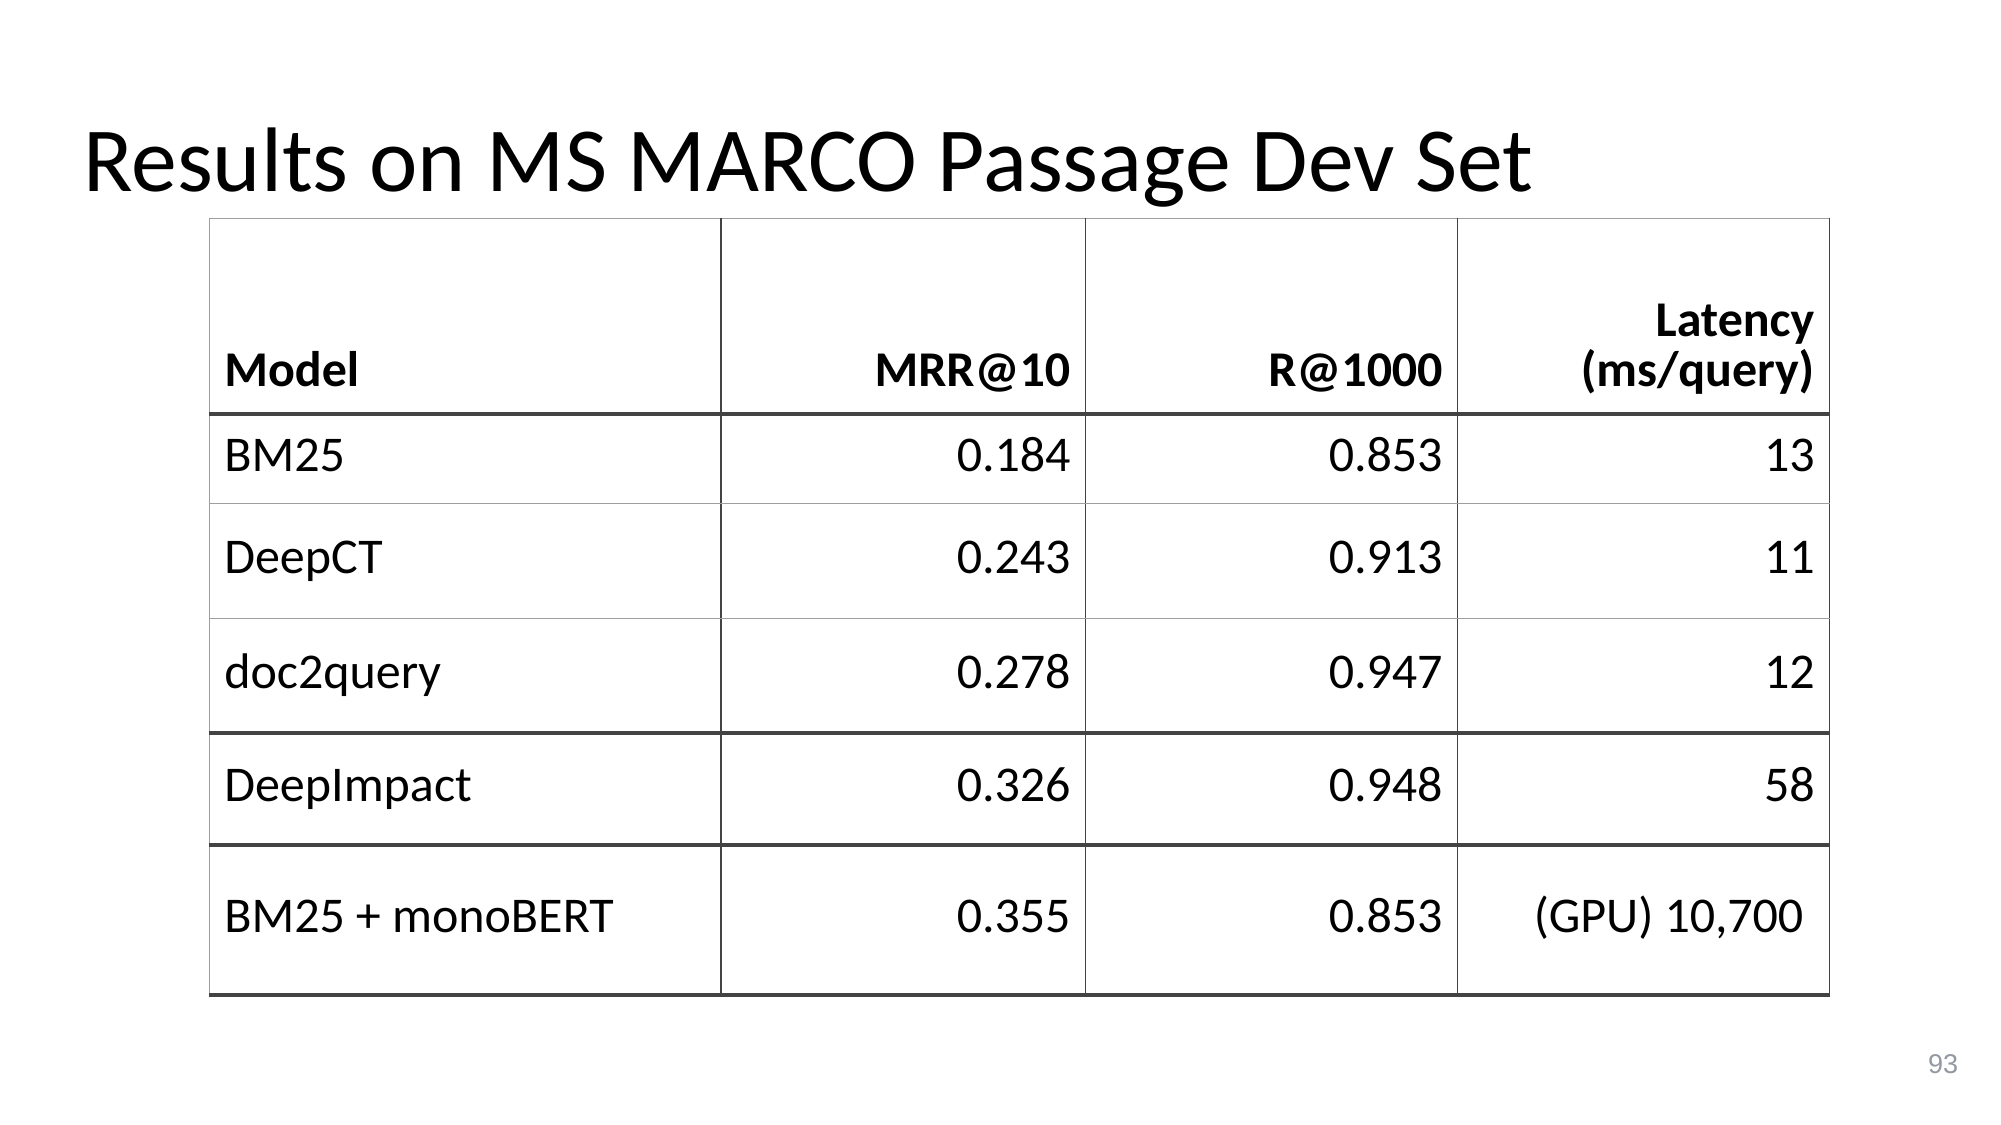

# Results on MS MARCO Passage Dev Set
| Model | MRR@10 | R@1000 | Latency (ms/query) |
| --- | --- | --- | --- |
| BM25 | 0.184 | 0.853 | 13 |
| DeepCT | 0.243 | 0.913 | 11 |
| doc2query | 0.278 | 0.947 | 12 |
| DeepImpact | 0.326 | 0.948 | 58 |
| BM25 + monoBERT | 0.355 | 0.853 | (GPU) 10,700 |
93